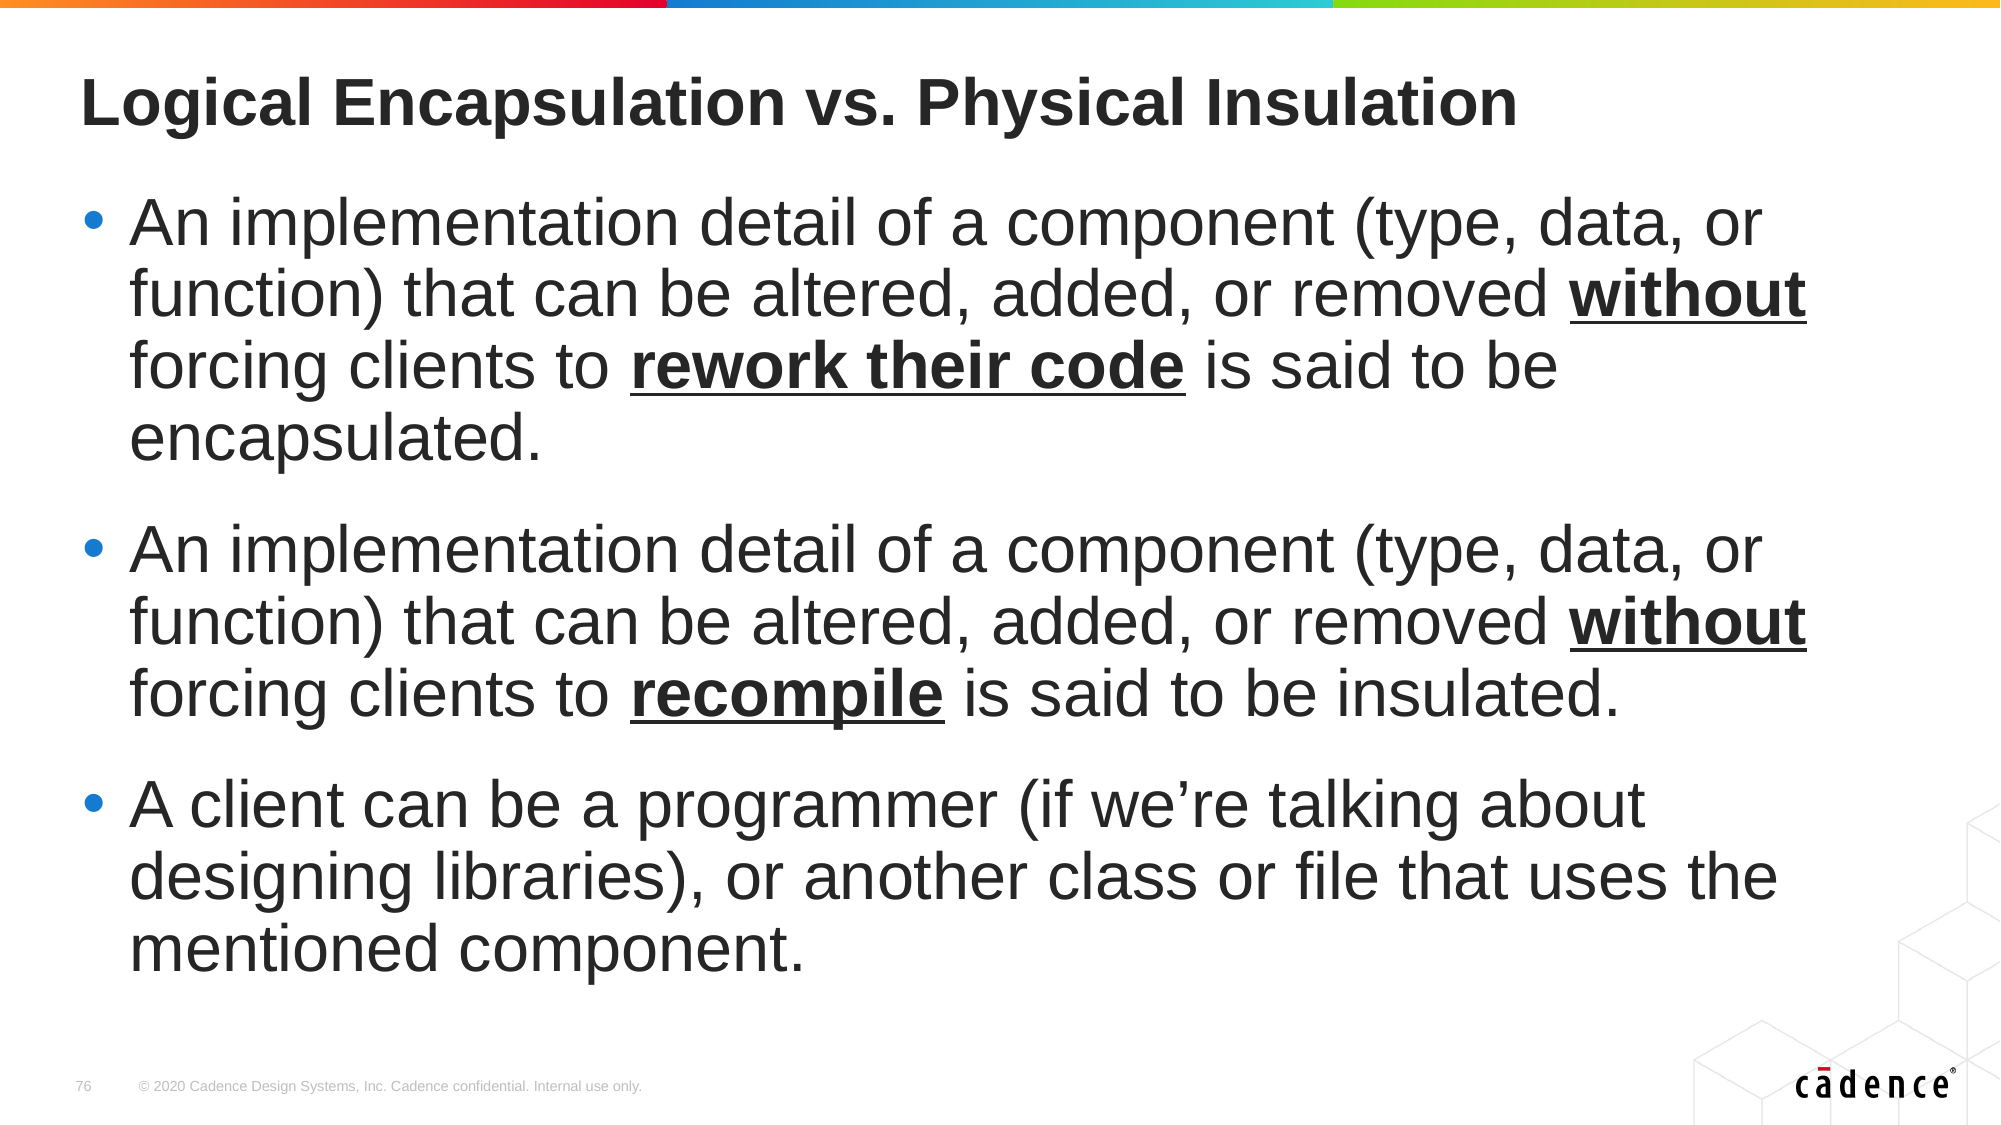

# Logical Encapsulation vs. Physical Insulation
An implementation detail of a component (type, data, or function) that can be altered, added, or removed without forcing clients to rework their code is said to be encapsulated.
An implementation detail of a component (type, data, or function) that can be altered, added, or removed without forcing clients to recompile is said to be insulated.
A client can be a programmer (if we’re talking about designing libraries), or another class or file that uses the mentioned component.